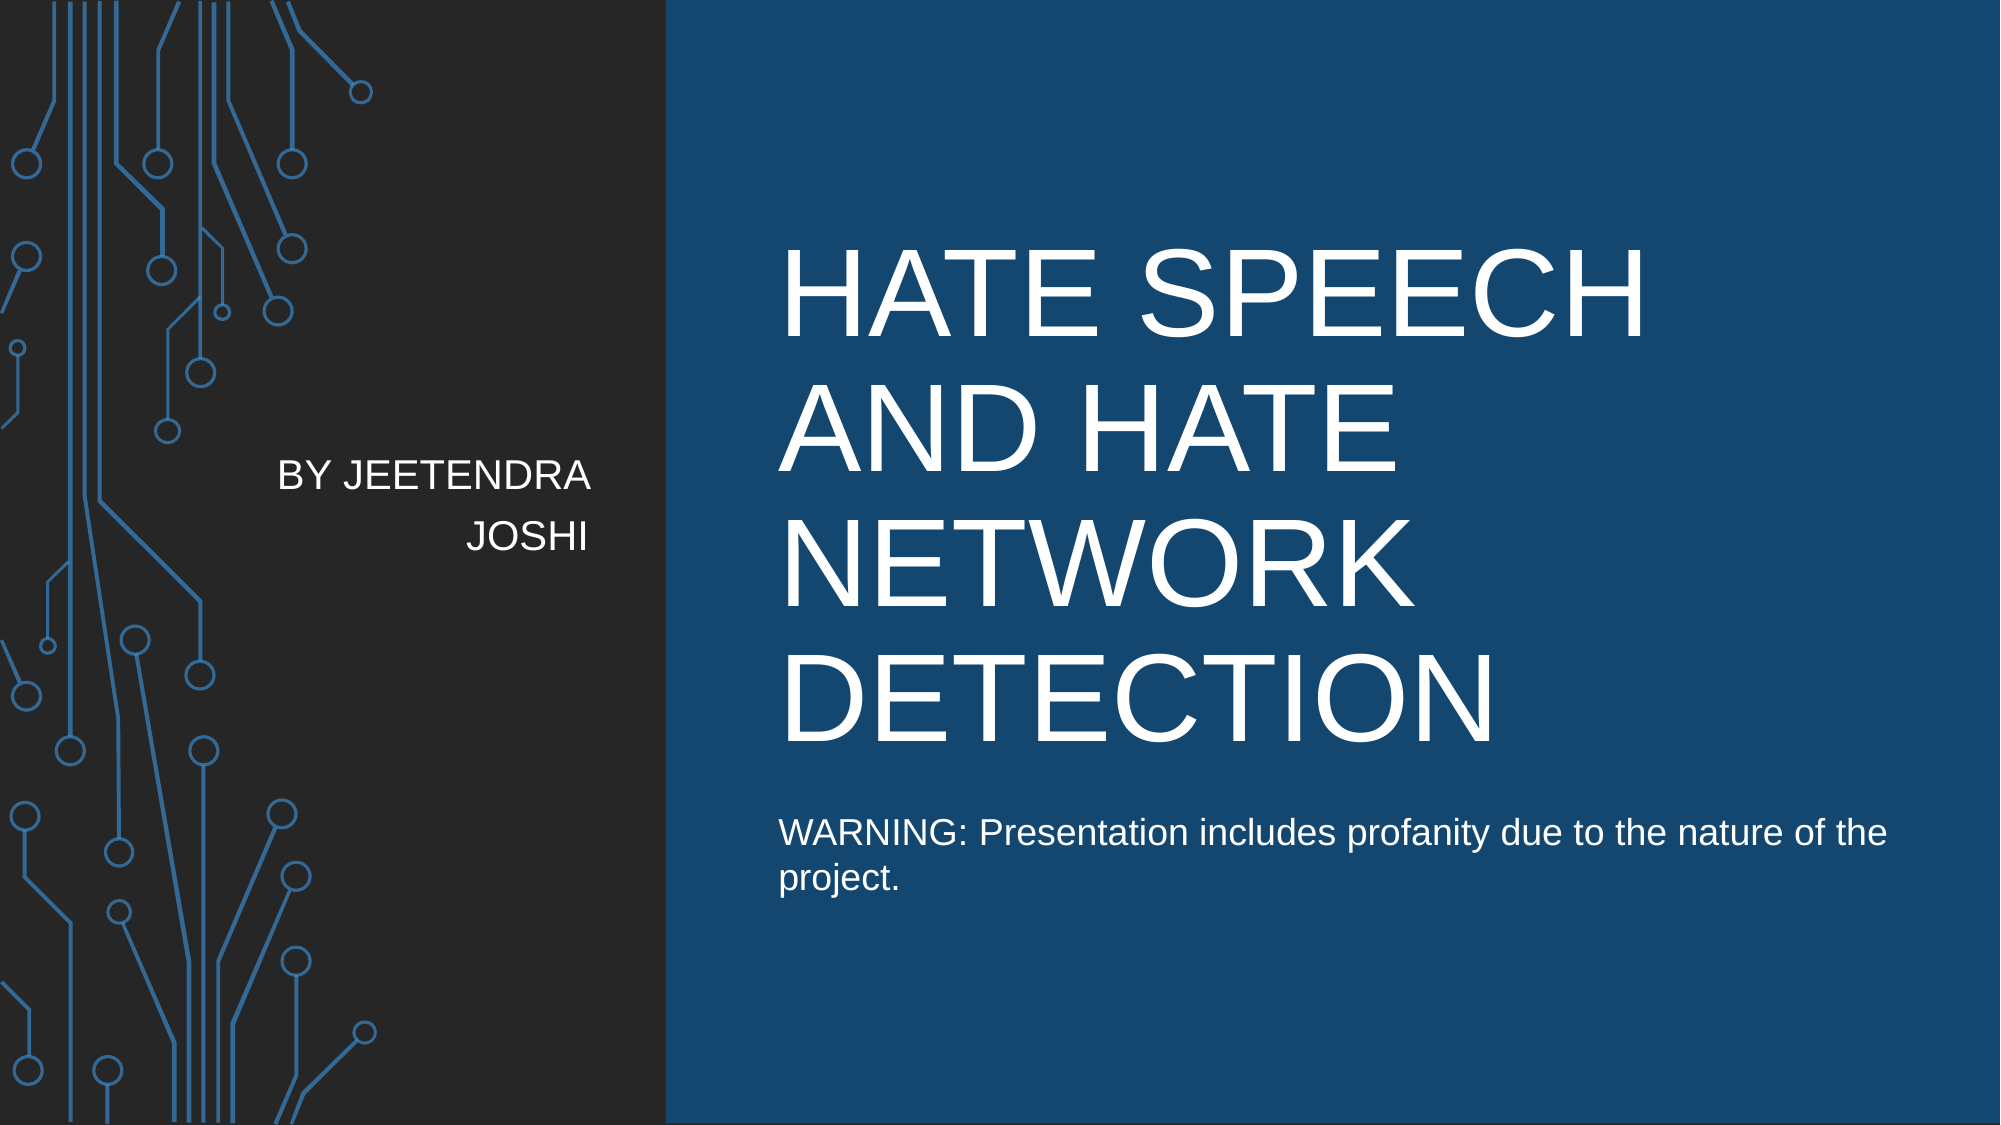

By Jeetendra Joshi
# Hate Speech and Hate Network Detection
WARNING: Presentation includes profanity due to the nature of the project.